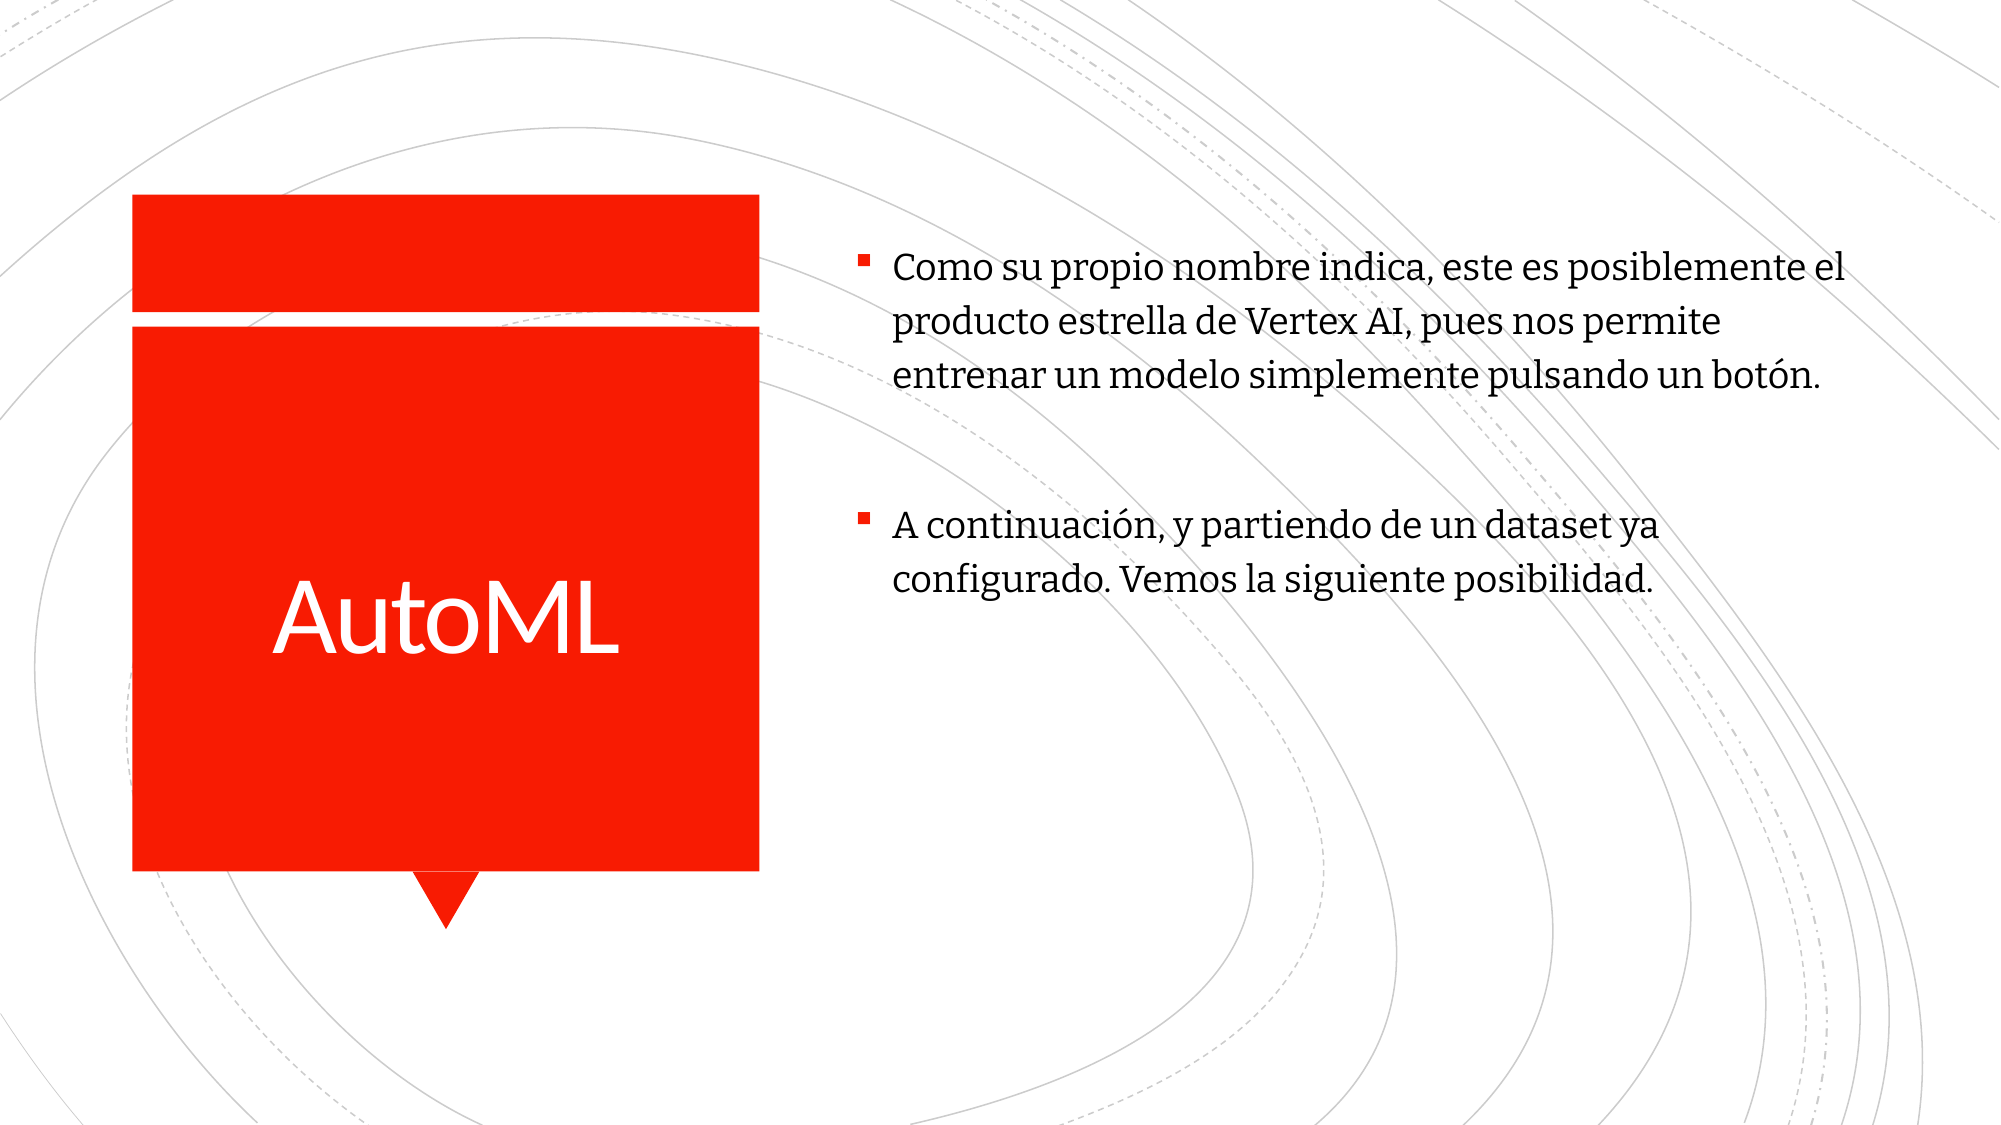

Como su propio nombre indica, este es posiblemente el producto estrella de Vertex AI, pues nos permite entrenar un modelo simplemente pulsando un botón.

A continuación, y partiendo de un dataset ya configurado. Vemos la siguiente posibilidad.

# AutoML